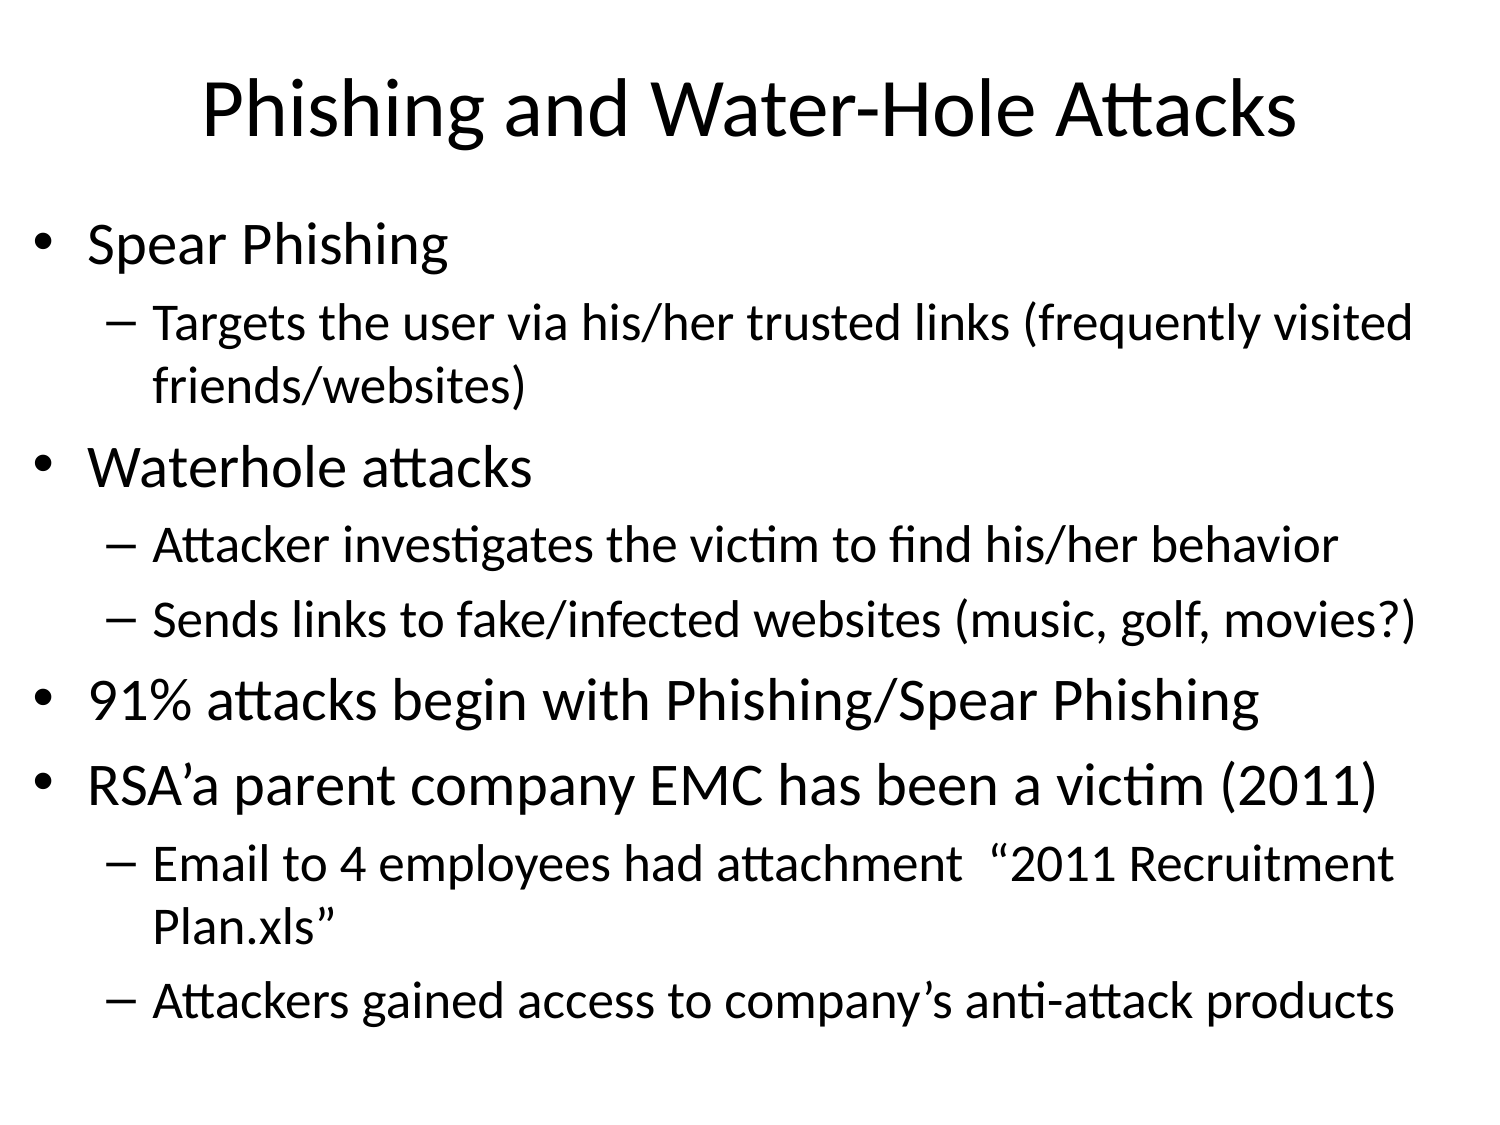

# Phishing and Water-Hole Attacks
Spear Phishing
Targets the user via his/her trusted links (frequently visited friends/websites)
Waterhole attacks
Attacker investigates the victim to find his/her behavior
Sends links to fake/infected websites (music, golf, movies?)
91% attacks begin with Phishing/Spear Phishing
RSA’a parent company EMC has been a victim (2011)
Email to 4 employees had attachment  “2011 Recruitment Plan.xls”
Attackers gained access to company’s anti-attack products